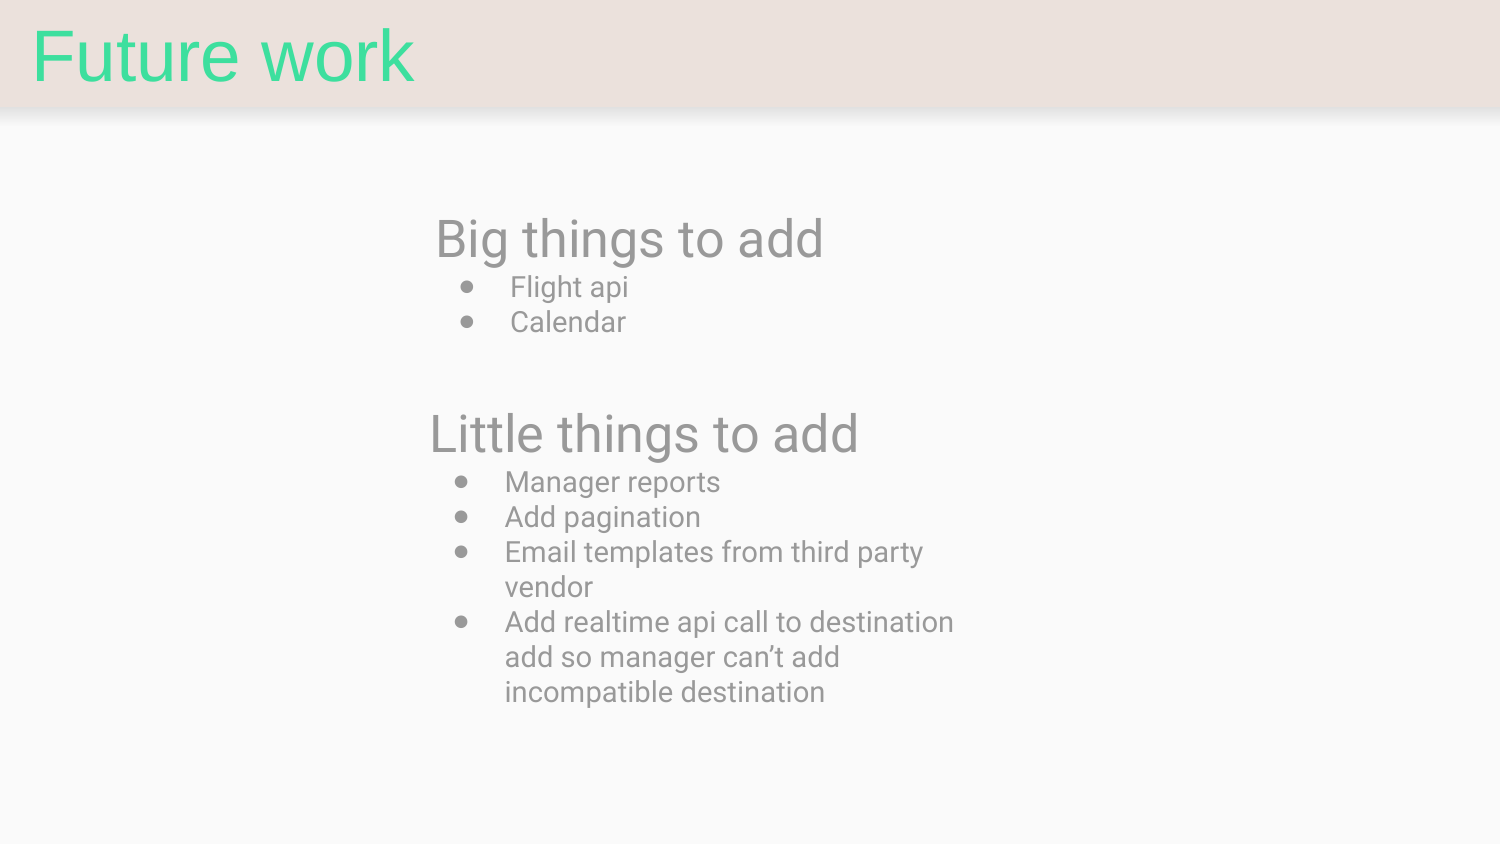

# Future work
Big things to add
Flight api
Calendar
Little things to add
Manager reports
Add pagination
Email templates from third party vendor
Add realtime api call to destination add so manager can’t add incompatible destination